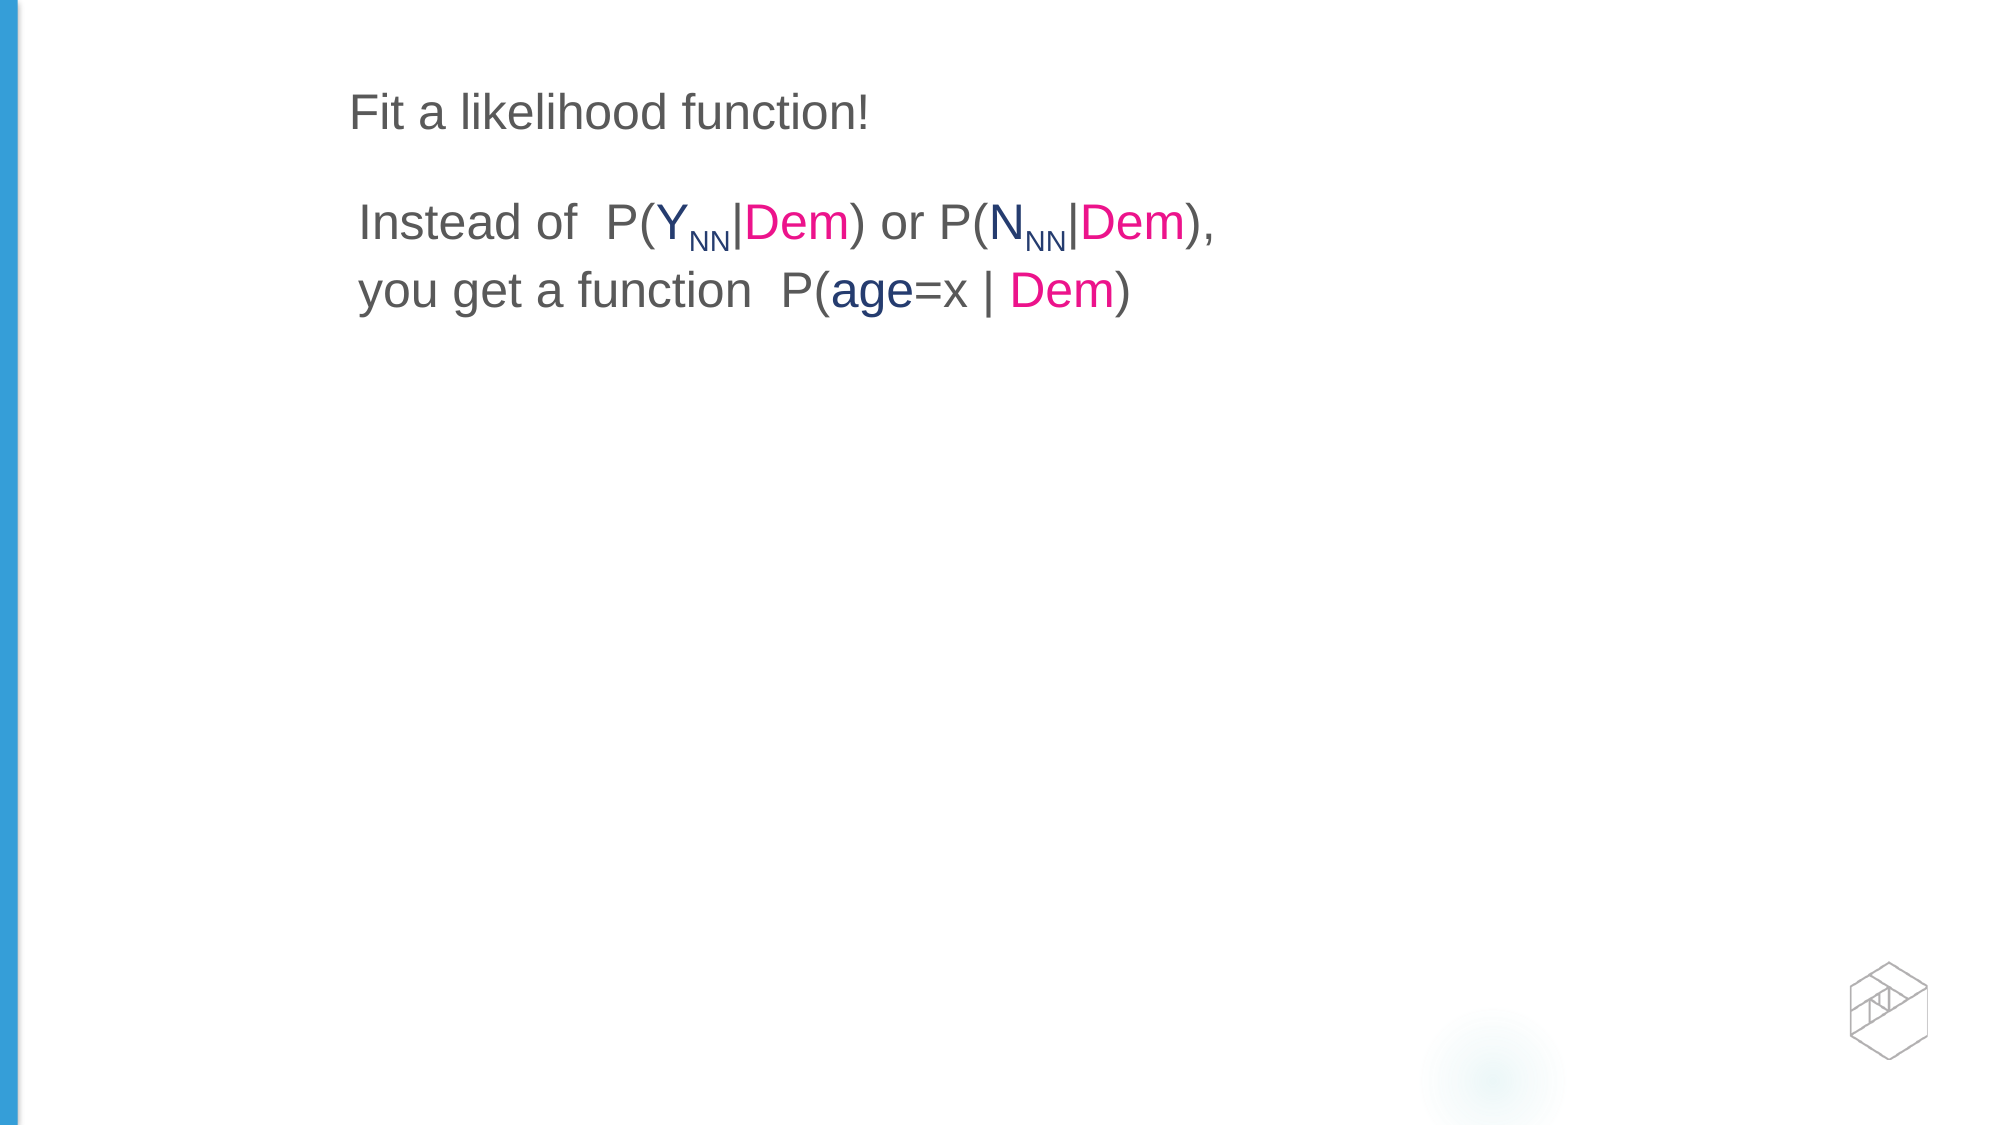

Fit a likelihood function!
Instead of  P(YNN|Dem) or P(NNN|Dem),
you get a function  P(age=x | Dem)